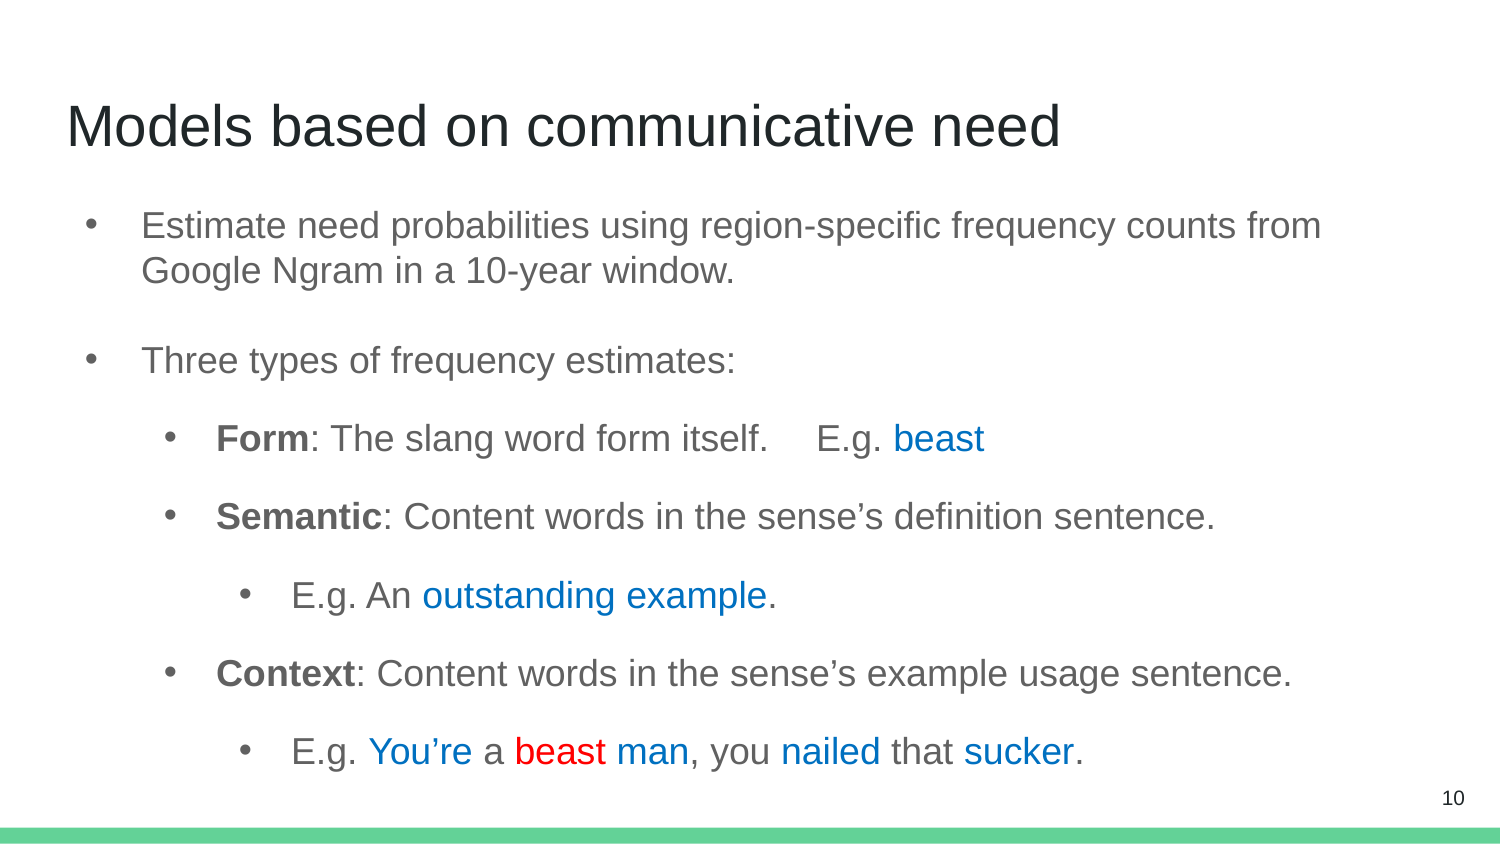

# Models based on communicative need
Estimate need probabilities using region-specific frequency counts from Google Ngram in a 10-year window.

Three types of frequency estimates:
Form: The slang word form itself.	E.g. beast
Semantic: Content words in the sense’s definition sentence.
E.g. An outstanding example.
Context: Content words in the sense’s example usage sentence.
E.g. You’re a beast man, you nailed that sucker.

10